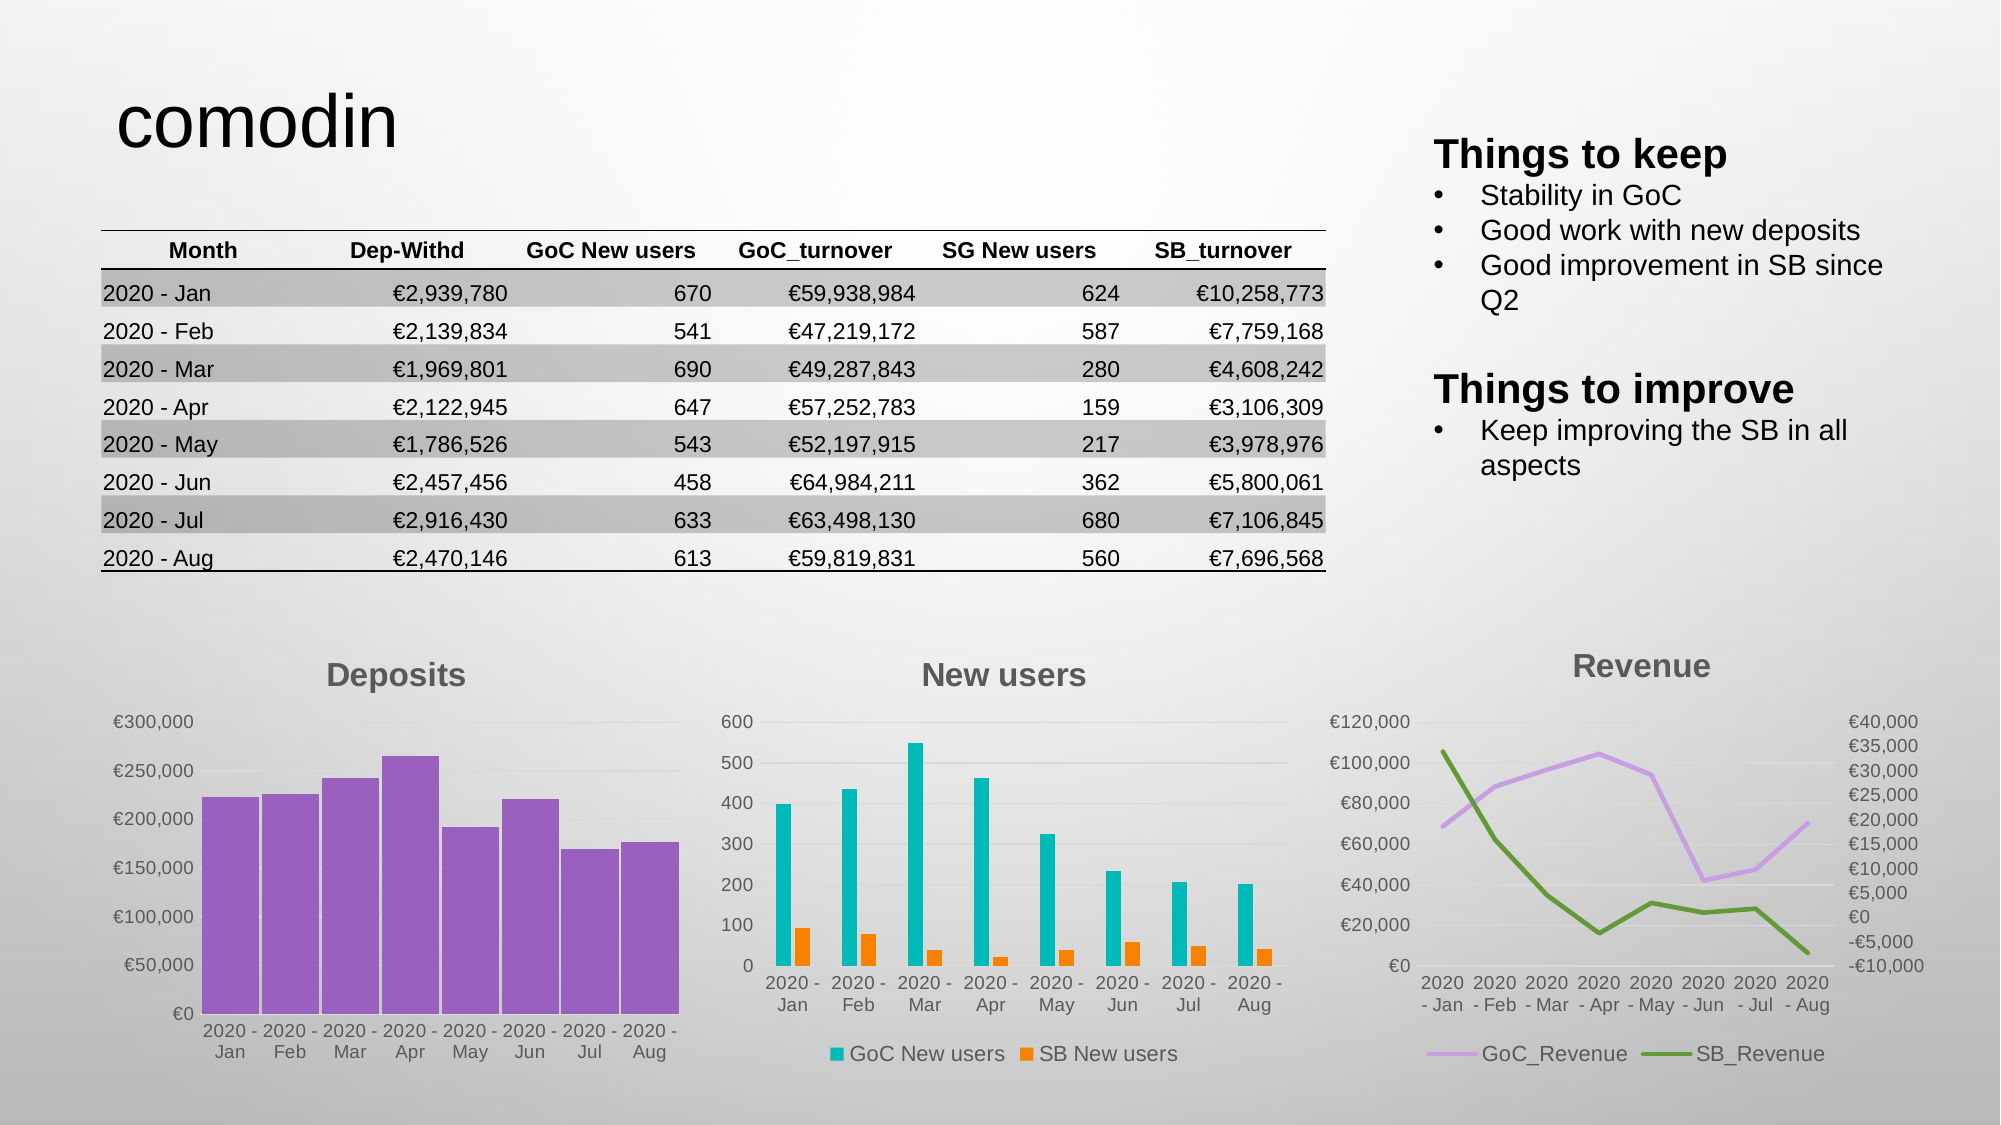

comodin
Things to keep
Stability in GoC
Good work with new deposits
Good improvement in SB since Q2

Things to improve
Keep improving the SB in all aspects

| Month | Dep-Withd | GoC New users | GoC\_turnover | SG New users | SB\_turnover |
| --- | --- | --- | --- | --- | --- |
| 2020 - Jan | €2,939,780 | 670 | €59,938,984 | 624 | €10,258,773 |
| 2020 - Feb | €2,139,834 | 541 | €47,219,172 | 587 | €7,759,168 |
| 2020 - Mar | €1,969,801 | 690 | €49,287,843 | 280 | €4,608,242 |
| 2020 - Apr | €2,122,945 | 647 | €57,252,783 | 159 | €3,106,309 |
| 2020 - May | €1,786,526 | 543 | €52,197,915 | 217 | €3,978,976 |
| 2020 - Jun | €2,457,456 | 458 | €64,984,211 | 362 | €5,800,061 |
| 2020 - Jul | €2,916,430 | 633 | €63,498,130 | 680 | €7,106,845 |
| 2020 - Aug | €2,470,146 | 613 | €59,819,831 | 560 | €7,696,568 |

### Chart:

| Category | Deposits |
|---|---|
| 2020 - Jan | 223235.0 |
| 2020 - Feb | 226169.0 |
| 2020 - Mar | 242353.0 |
| 2020 - Apr | 265798.0 |
| 2020 - May | 191895.0 |
| 2020 - Jun | 221076.0 |
| 2020 - Jul | 169950.0 |
| 2020 - Aug | 176658.0 |

### Chart: New users

| Category | GoC New users | SB New users |
|---|---|---|
| 2020 - Jan | 400.0 | 93.0 |
| 2020 - Feb | 436.0 | 78.0 |
| 2020 - Mar | 549.0 | 40.0 |
| 2020 - Apr | 464.0 | 22.0 |
| 2020 - May | 325.0 | 39.0 |
| 2020 - Jun | 233.0 | 59.0 |
| 2020 - Jul | 207.0 | 50.0 |
| 2020 - Aug | 202.0 | 41.0 |

### Chart: Revenue

| Category | GoC_Revenue | SB_Revenue |
|---|---|---|
| 2020 - Jan | 68807.0 | 33984.0 |
| 2020 - Feb | 88400.0 | 15961.0 |
| 2020 - Mar | 96705.0 | 4543.0 |
| 2020 - Apr | 104450.0 | -3251.0 |
| 2020 - May | 94195.0 | 2973.0 |
| 2020 - Jun | 42108.0 | 984.0 |
| 2020 - Jul | 47551.0 | 1808.0 |
| 2020 - Aug | 70399.0 | -7289.0 |